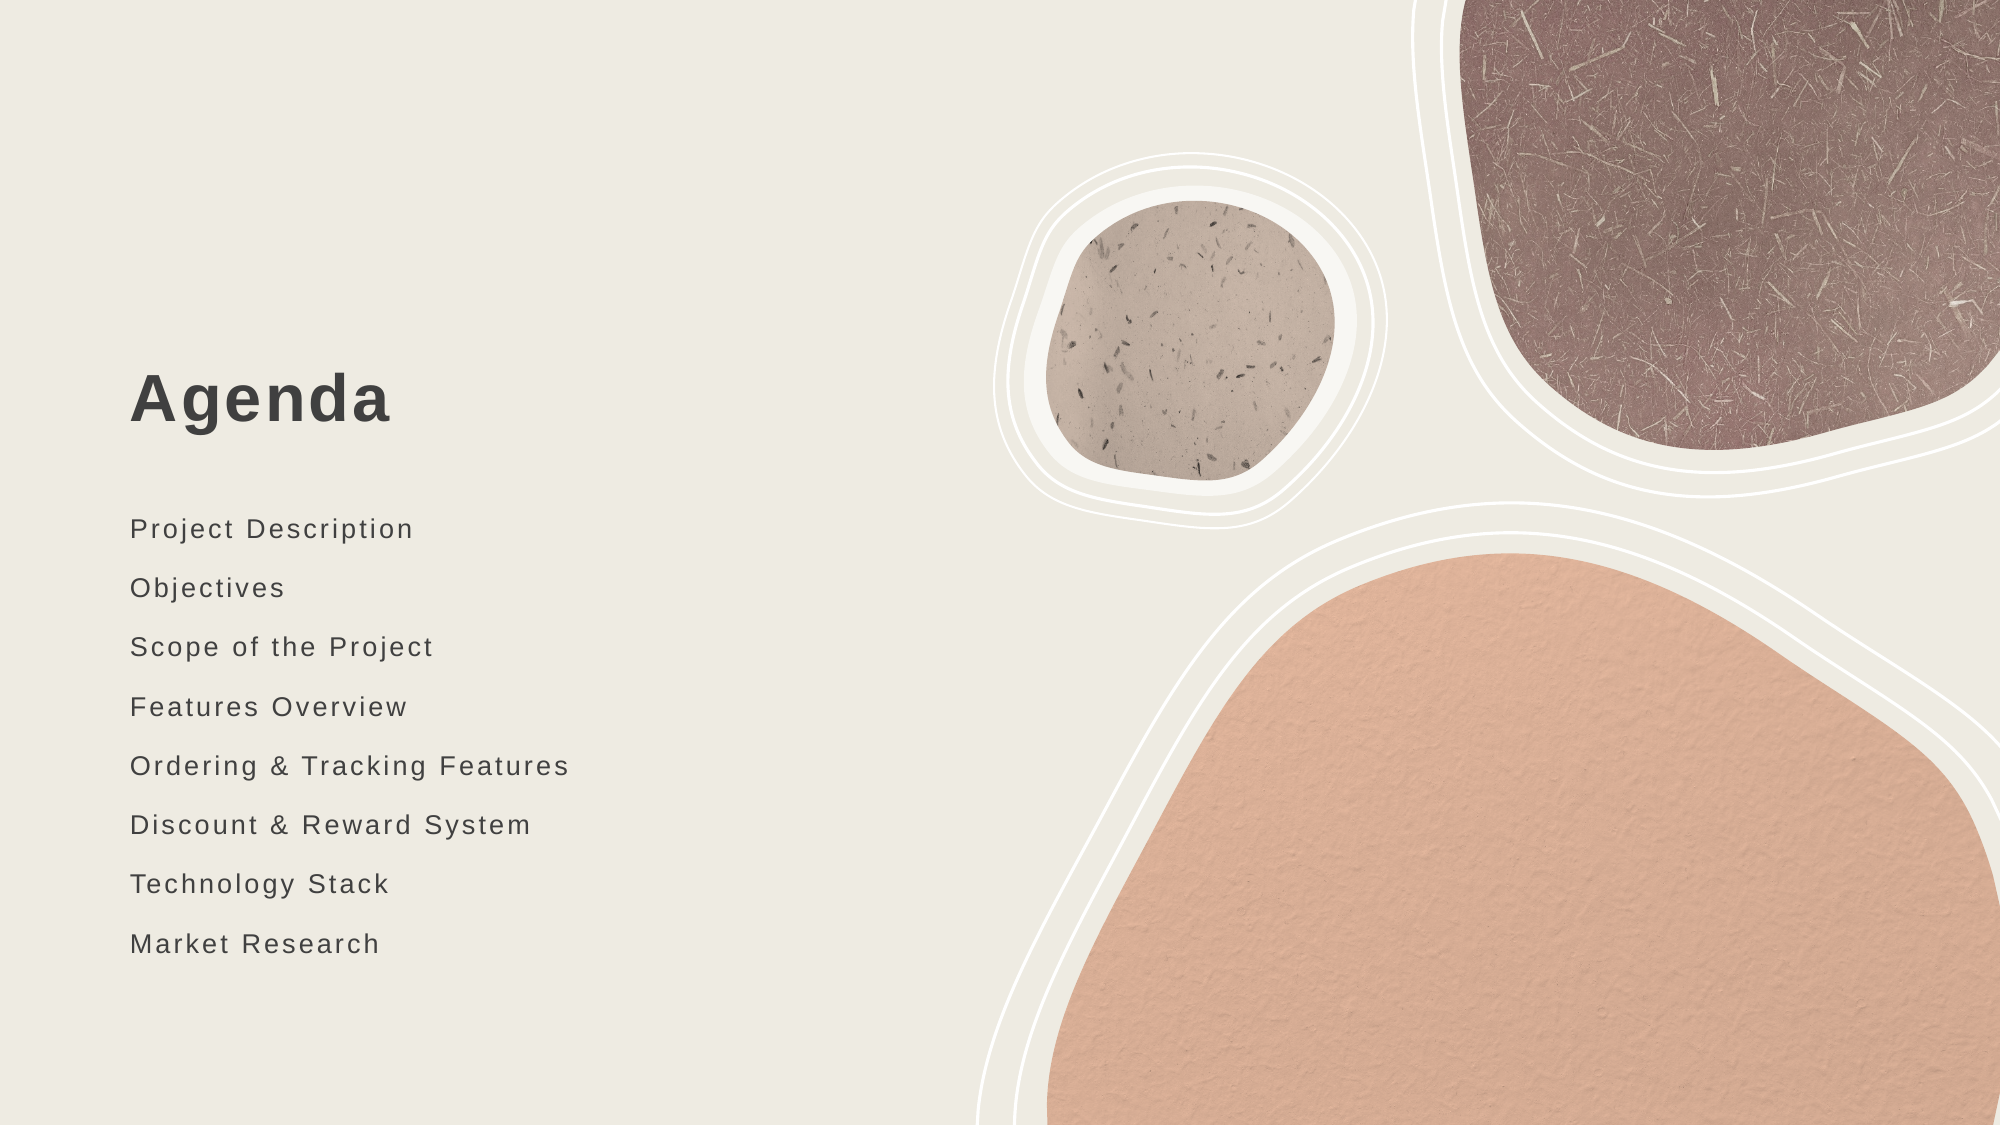

# Agenda
Project Description
Objectives
Scope of the Project
Features Overview
Ordering & Tracking Features
Discount & Reward System
Technology Stack
Market Research